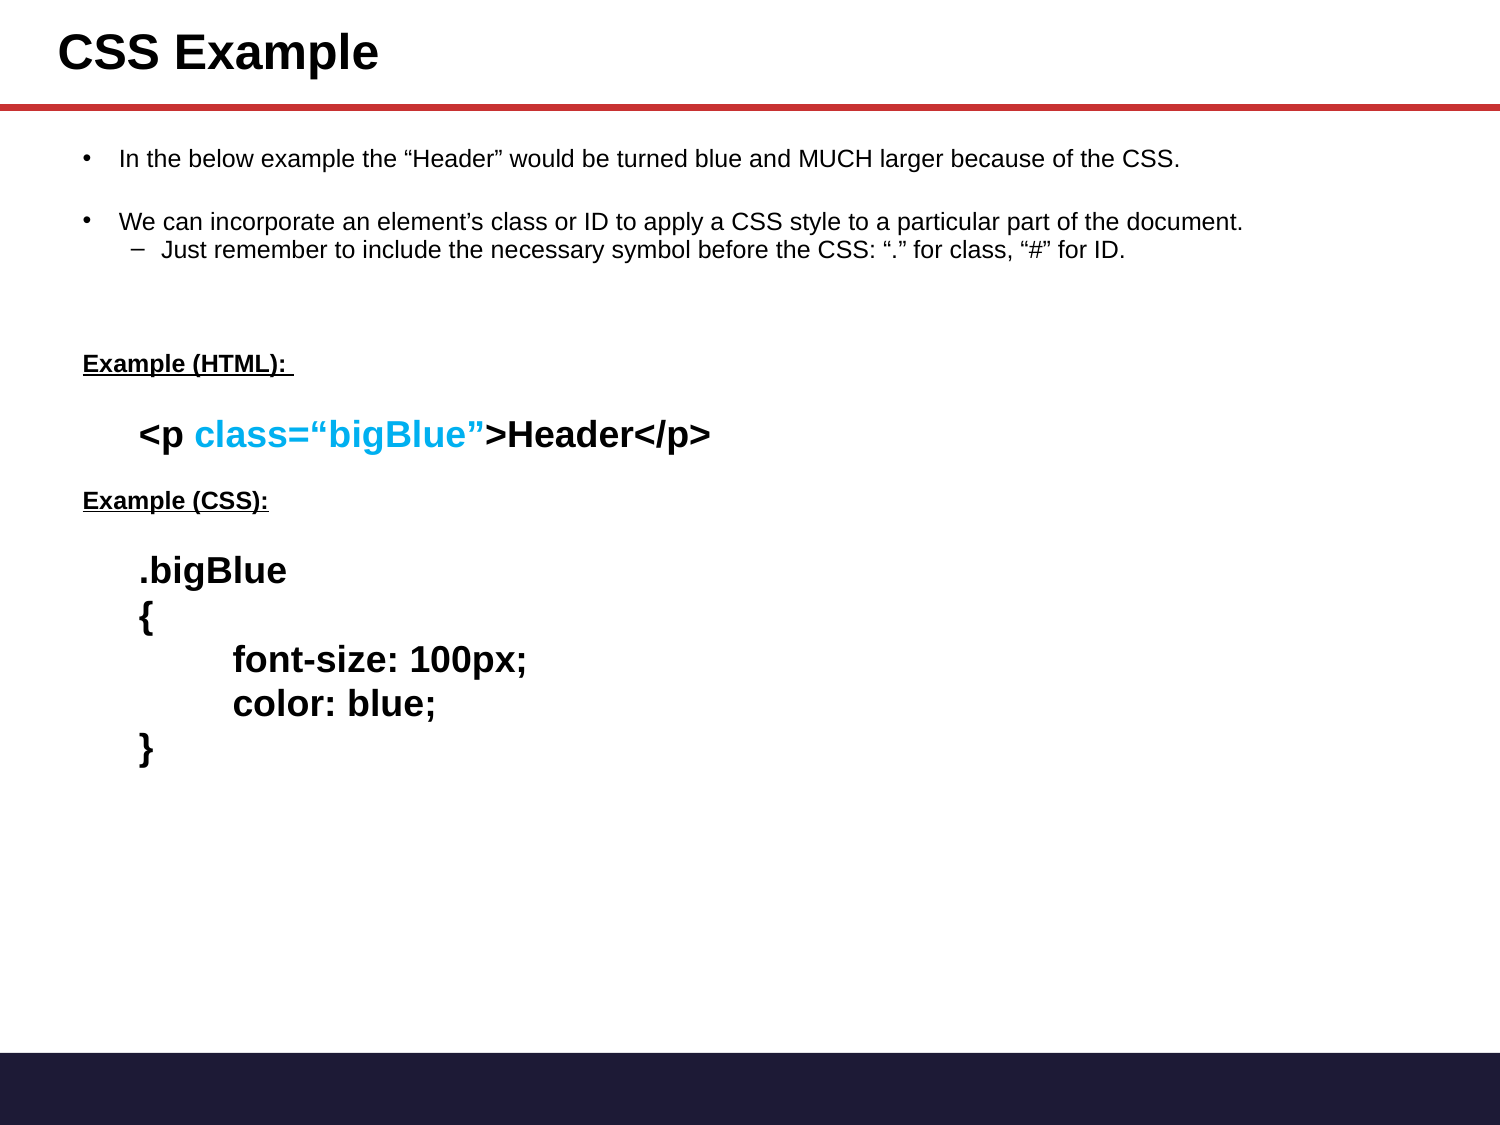

# CSS Example
In the below example the “Header” would be turned blue and MUCH larger because of the CSS.

We can incorporate an element’s class or ID to apply a CSS style to a particular part of the document.
Just remember to include the necessary symbol before the CSS: “.” for class, “#” for ID.

Example (HTML):

<p class=“bigBlue”>Header</p>

Example (CSS):

.bigBlue
{
	font-size: 100px;
	color: blue;
}